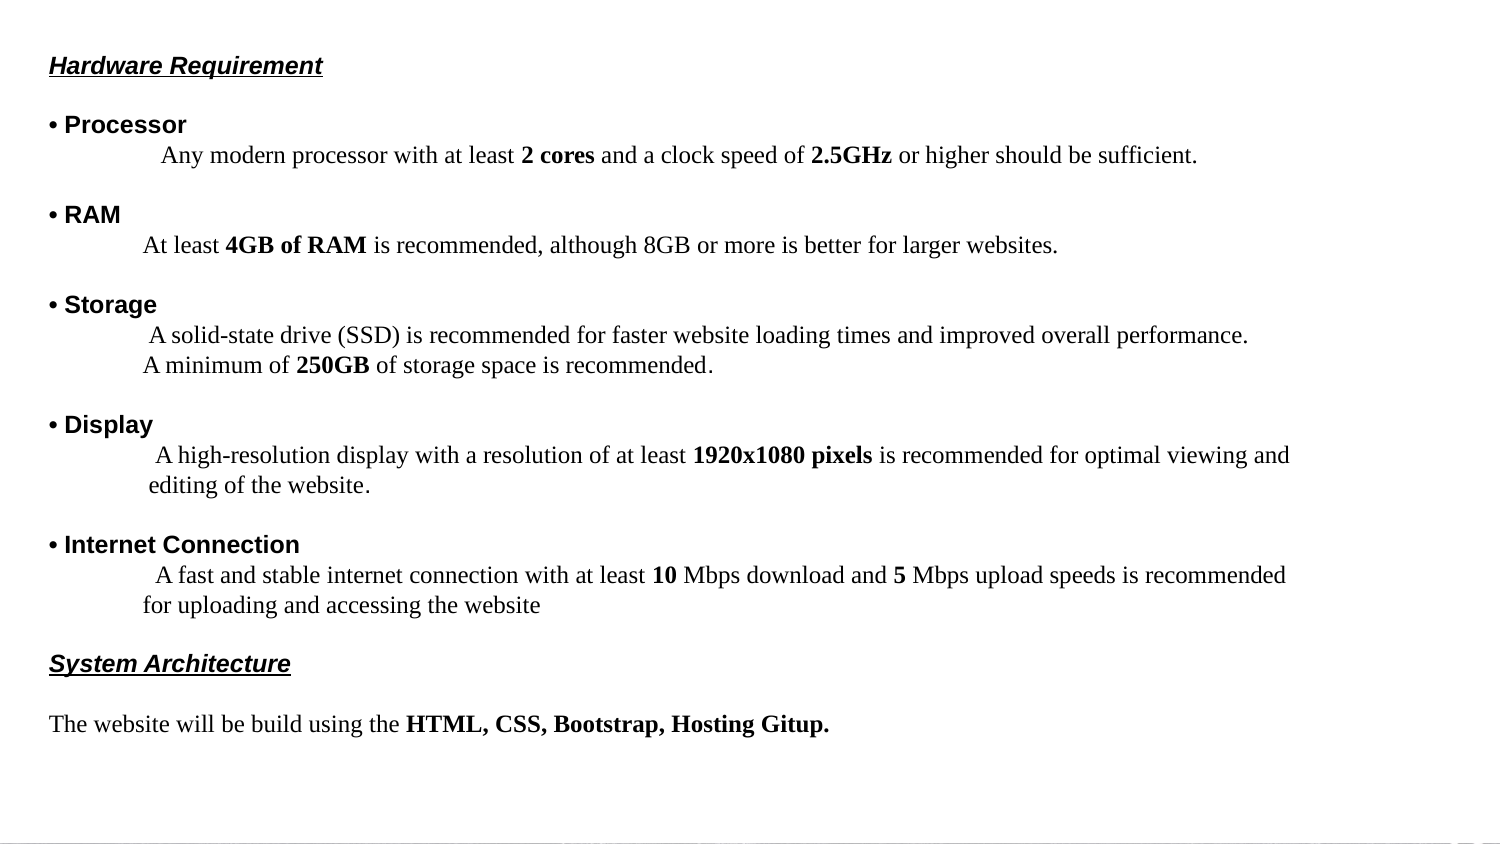

Hardware Requirement

• Processor
                Any modern processor with at least 2 cores and a clock speed of 2.5GHz or higher should be sufficient.

• RAM
               At least 4GB of RAM is recommended, although 8GB or more is better for larger websites.

• Storage
                A solid-state drive (SSD) is recommended for faster website loading times and improved overall performance.
               A minimum of 250GB of storage space is recommended.

• Display
                 A high-resolution display with a resolution of at least 1920x1080 pixels is recommended for optimal viewing and
                editing of the website.

• Internet Connection
                 A fast and stable internet connection with at least 10 Mbps download and 5 Mbps upload speeds is recommended
               for uploading and accessing the website

System Architecture

The website will be build using the HTML, CSS, Bootstrap, Hosting Gitup.